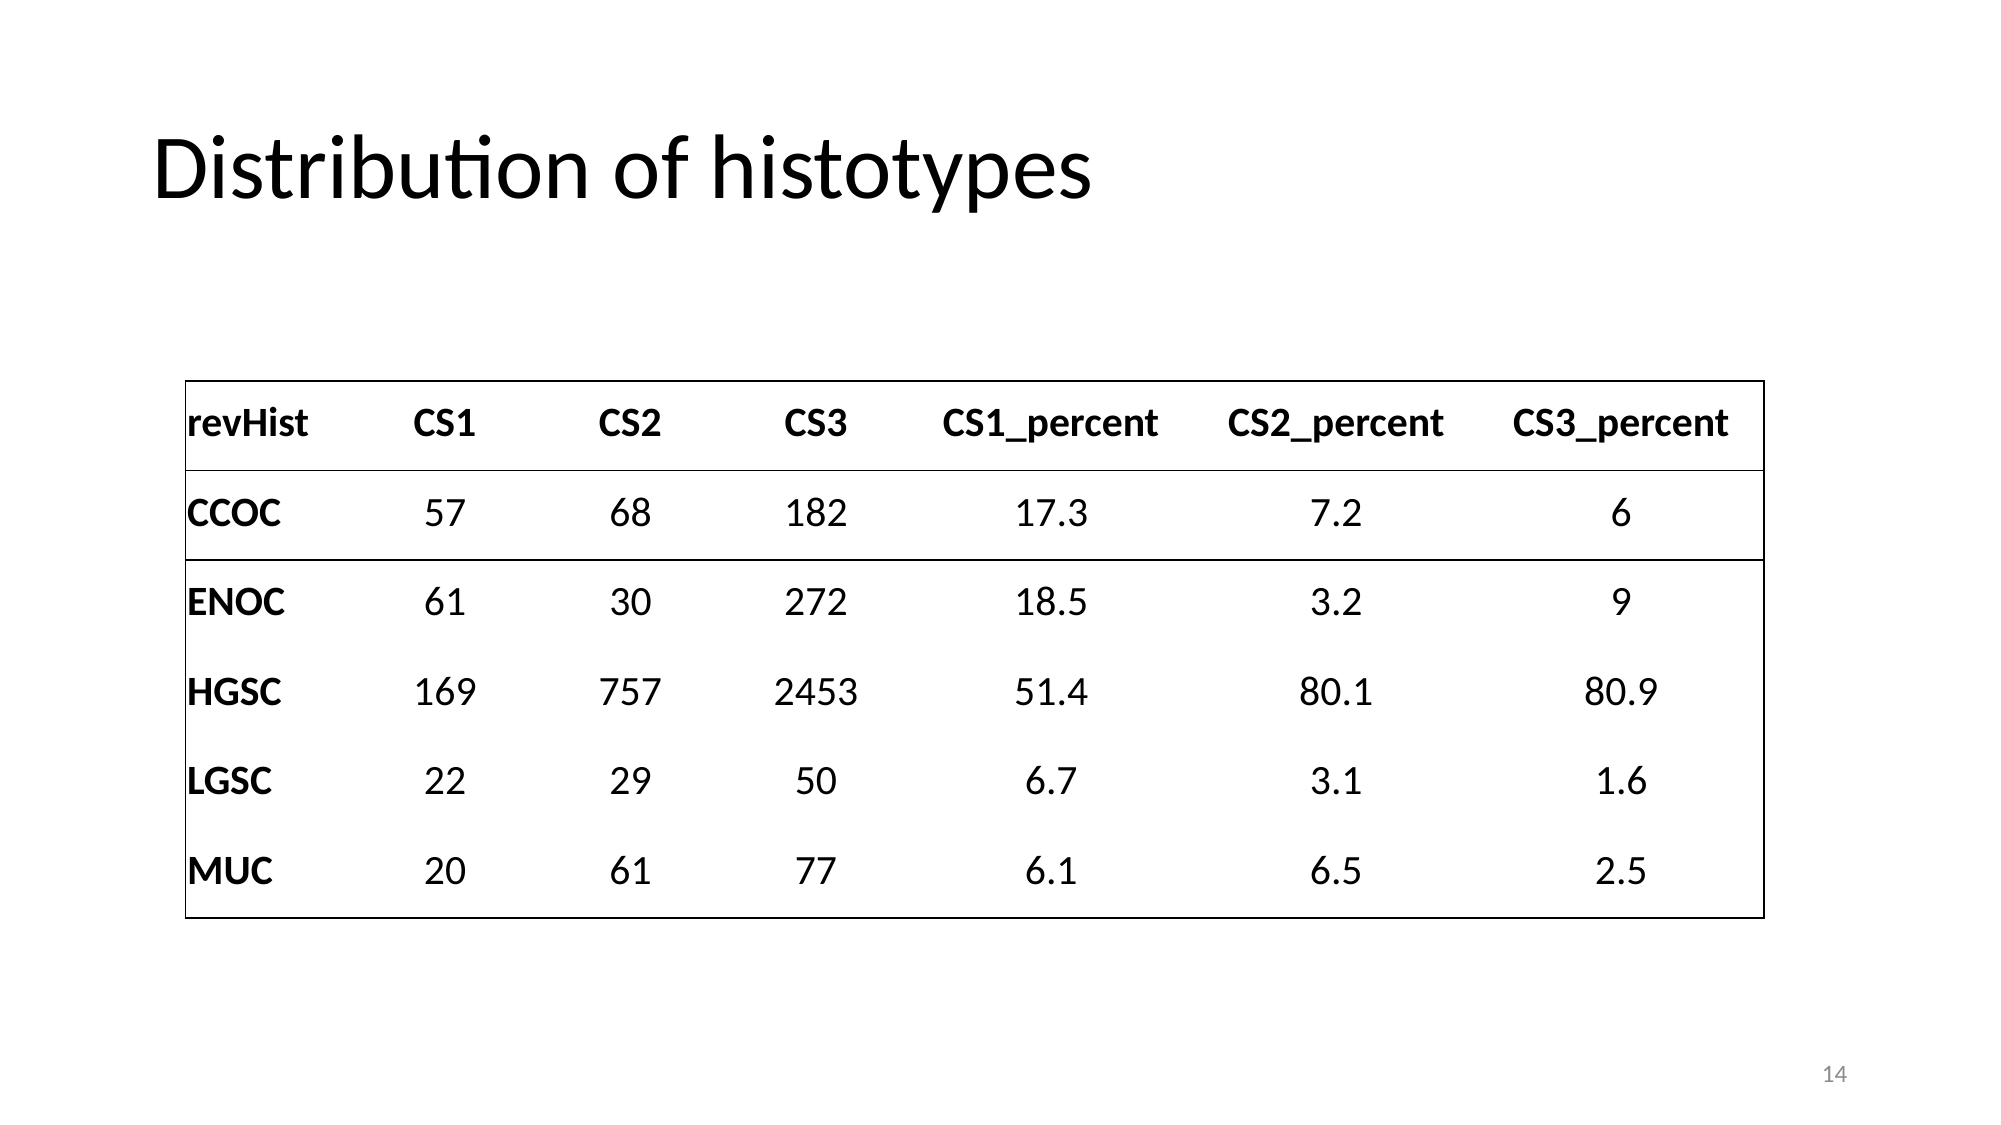

# Distribution of histotypes
| revHist | CS1 | CS2 | CS3 | CS1\_percent | CS2\_percent | CS3\_percent |
| --- | --- | --- | --- | --- | --- | --- |
| CCOC | 57 | 68 | 182 | 17.3 | 7.2 | 6 |
| ENOC | 61 | 30 | 272 | 18.5 | 3.2 | 9 |
| HGSC | 169 | 757 | 2453 | 51.4 | 80.1 | 80.9 |
| LGSC | 22 | 29 | 50 | 6.7 | 3.1 | 1.6 |
| MUC | 20 | 61 | 77 | 6.1 | 6.5 | 2.5 |

14